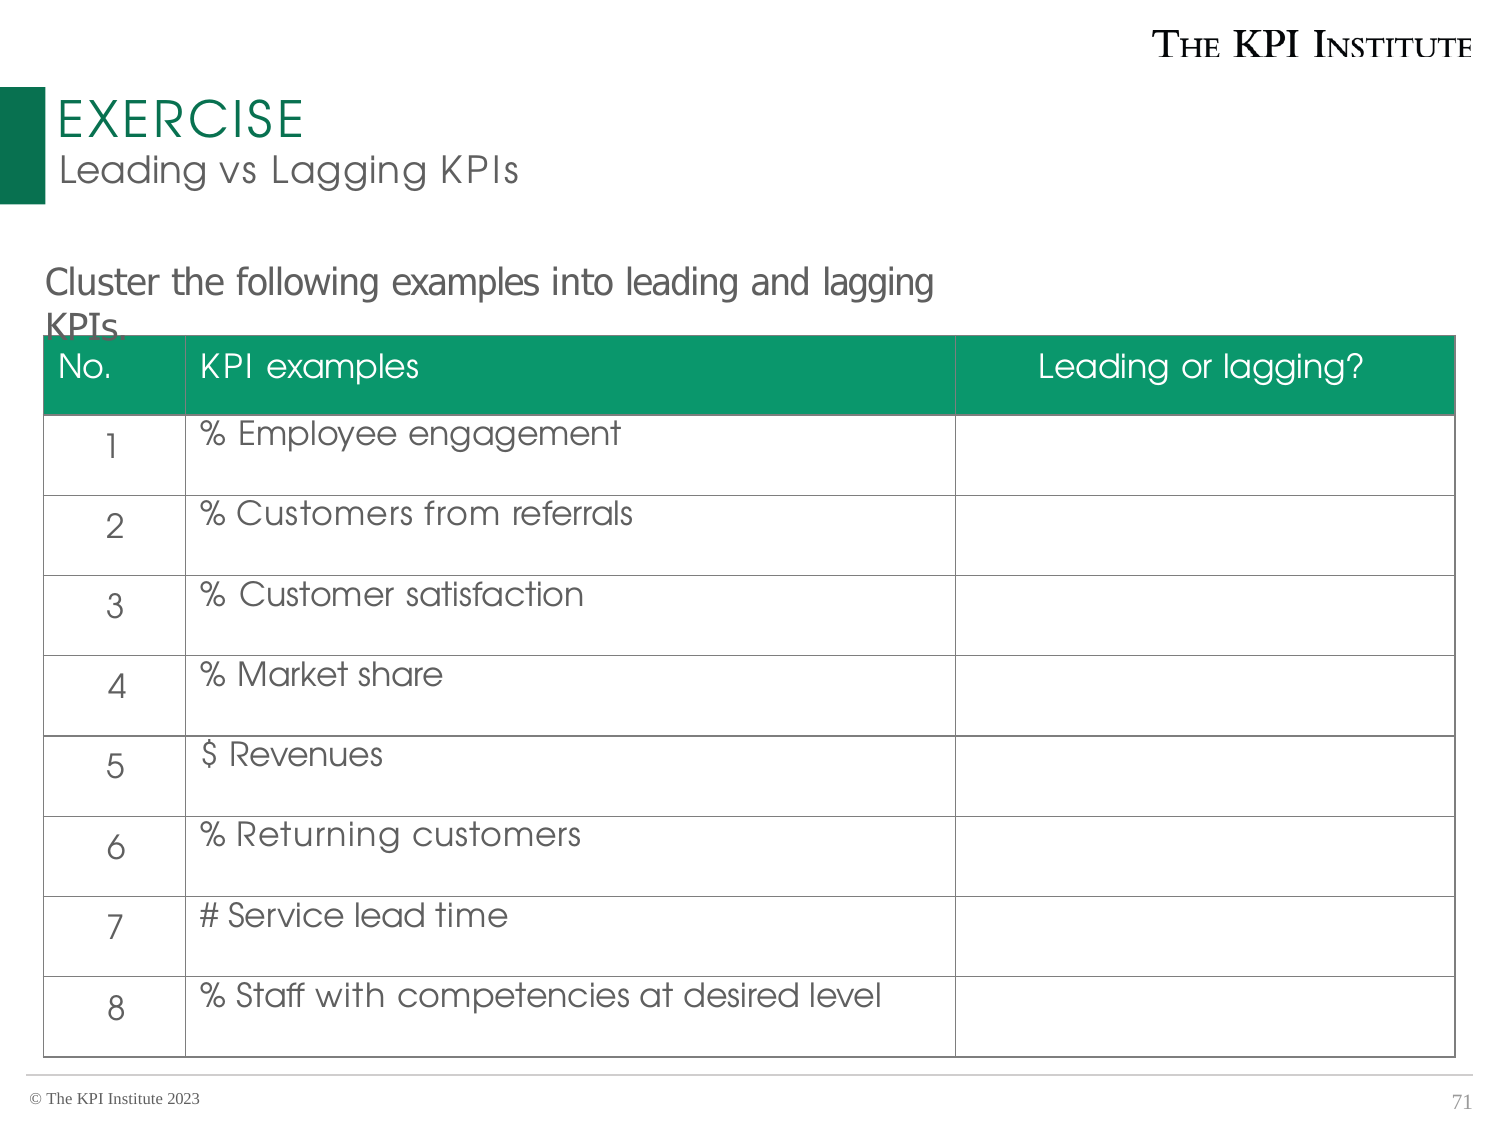

# EXERCISE
Leading vs Lagging KPIs
Cluster the following examples into leading and lagging KPIs.
| No. | KPI examples | Leading or lagging? |
| --- | --- | --- |
| 1 | % Employee engagement |  |
| 2 | % Customers from referrals |  |
| 3 | % Customer satisfaction |  |
| 4 | % Market share |  |
| 5 | $ Revenues |  |
| 6 | % Returning customers |  |
| 7 | # Service lead time |  |
| 8 | % Staff with competencies at desired level |  |
71
© The KPI Institute 2023